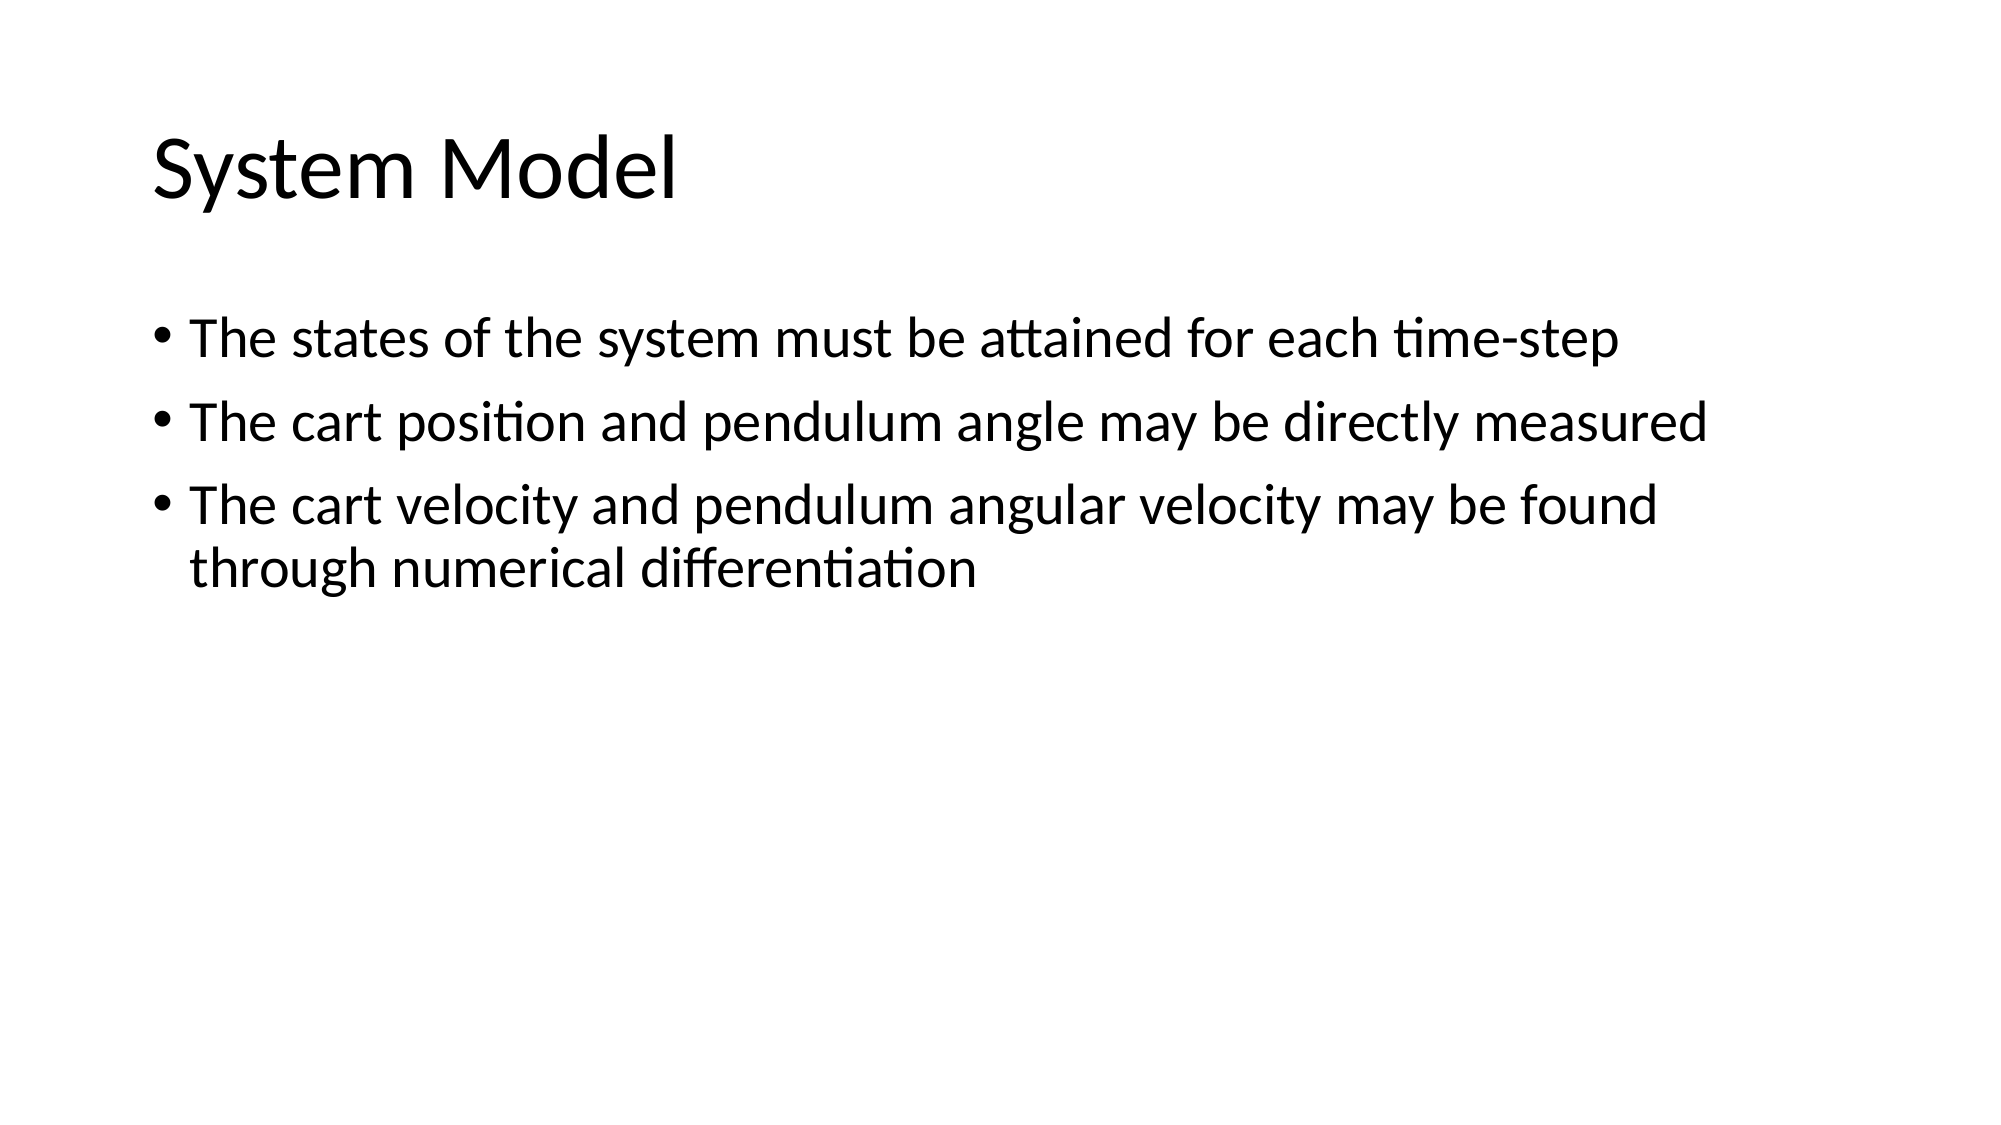

# System Model
The states of the system must be attained for each time-step
The cart position and pendulum angle may be directly measured
The cart velocity and pendulum angular velocity may be found through numerical differentiation